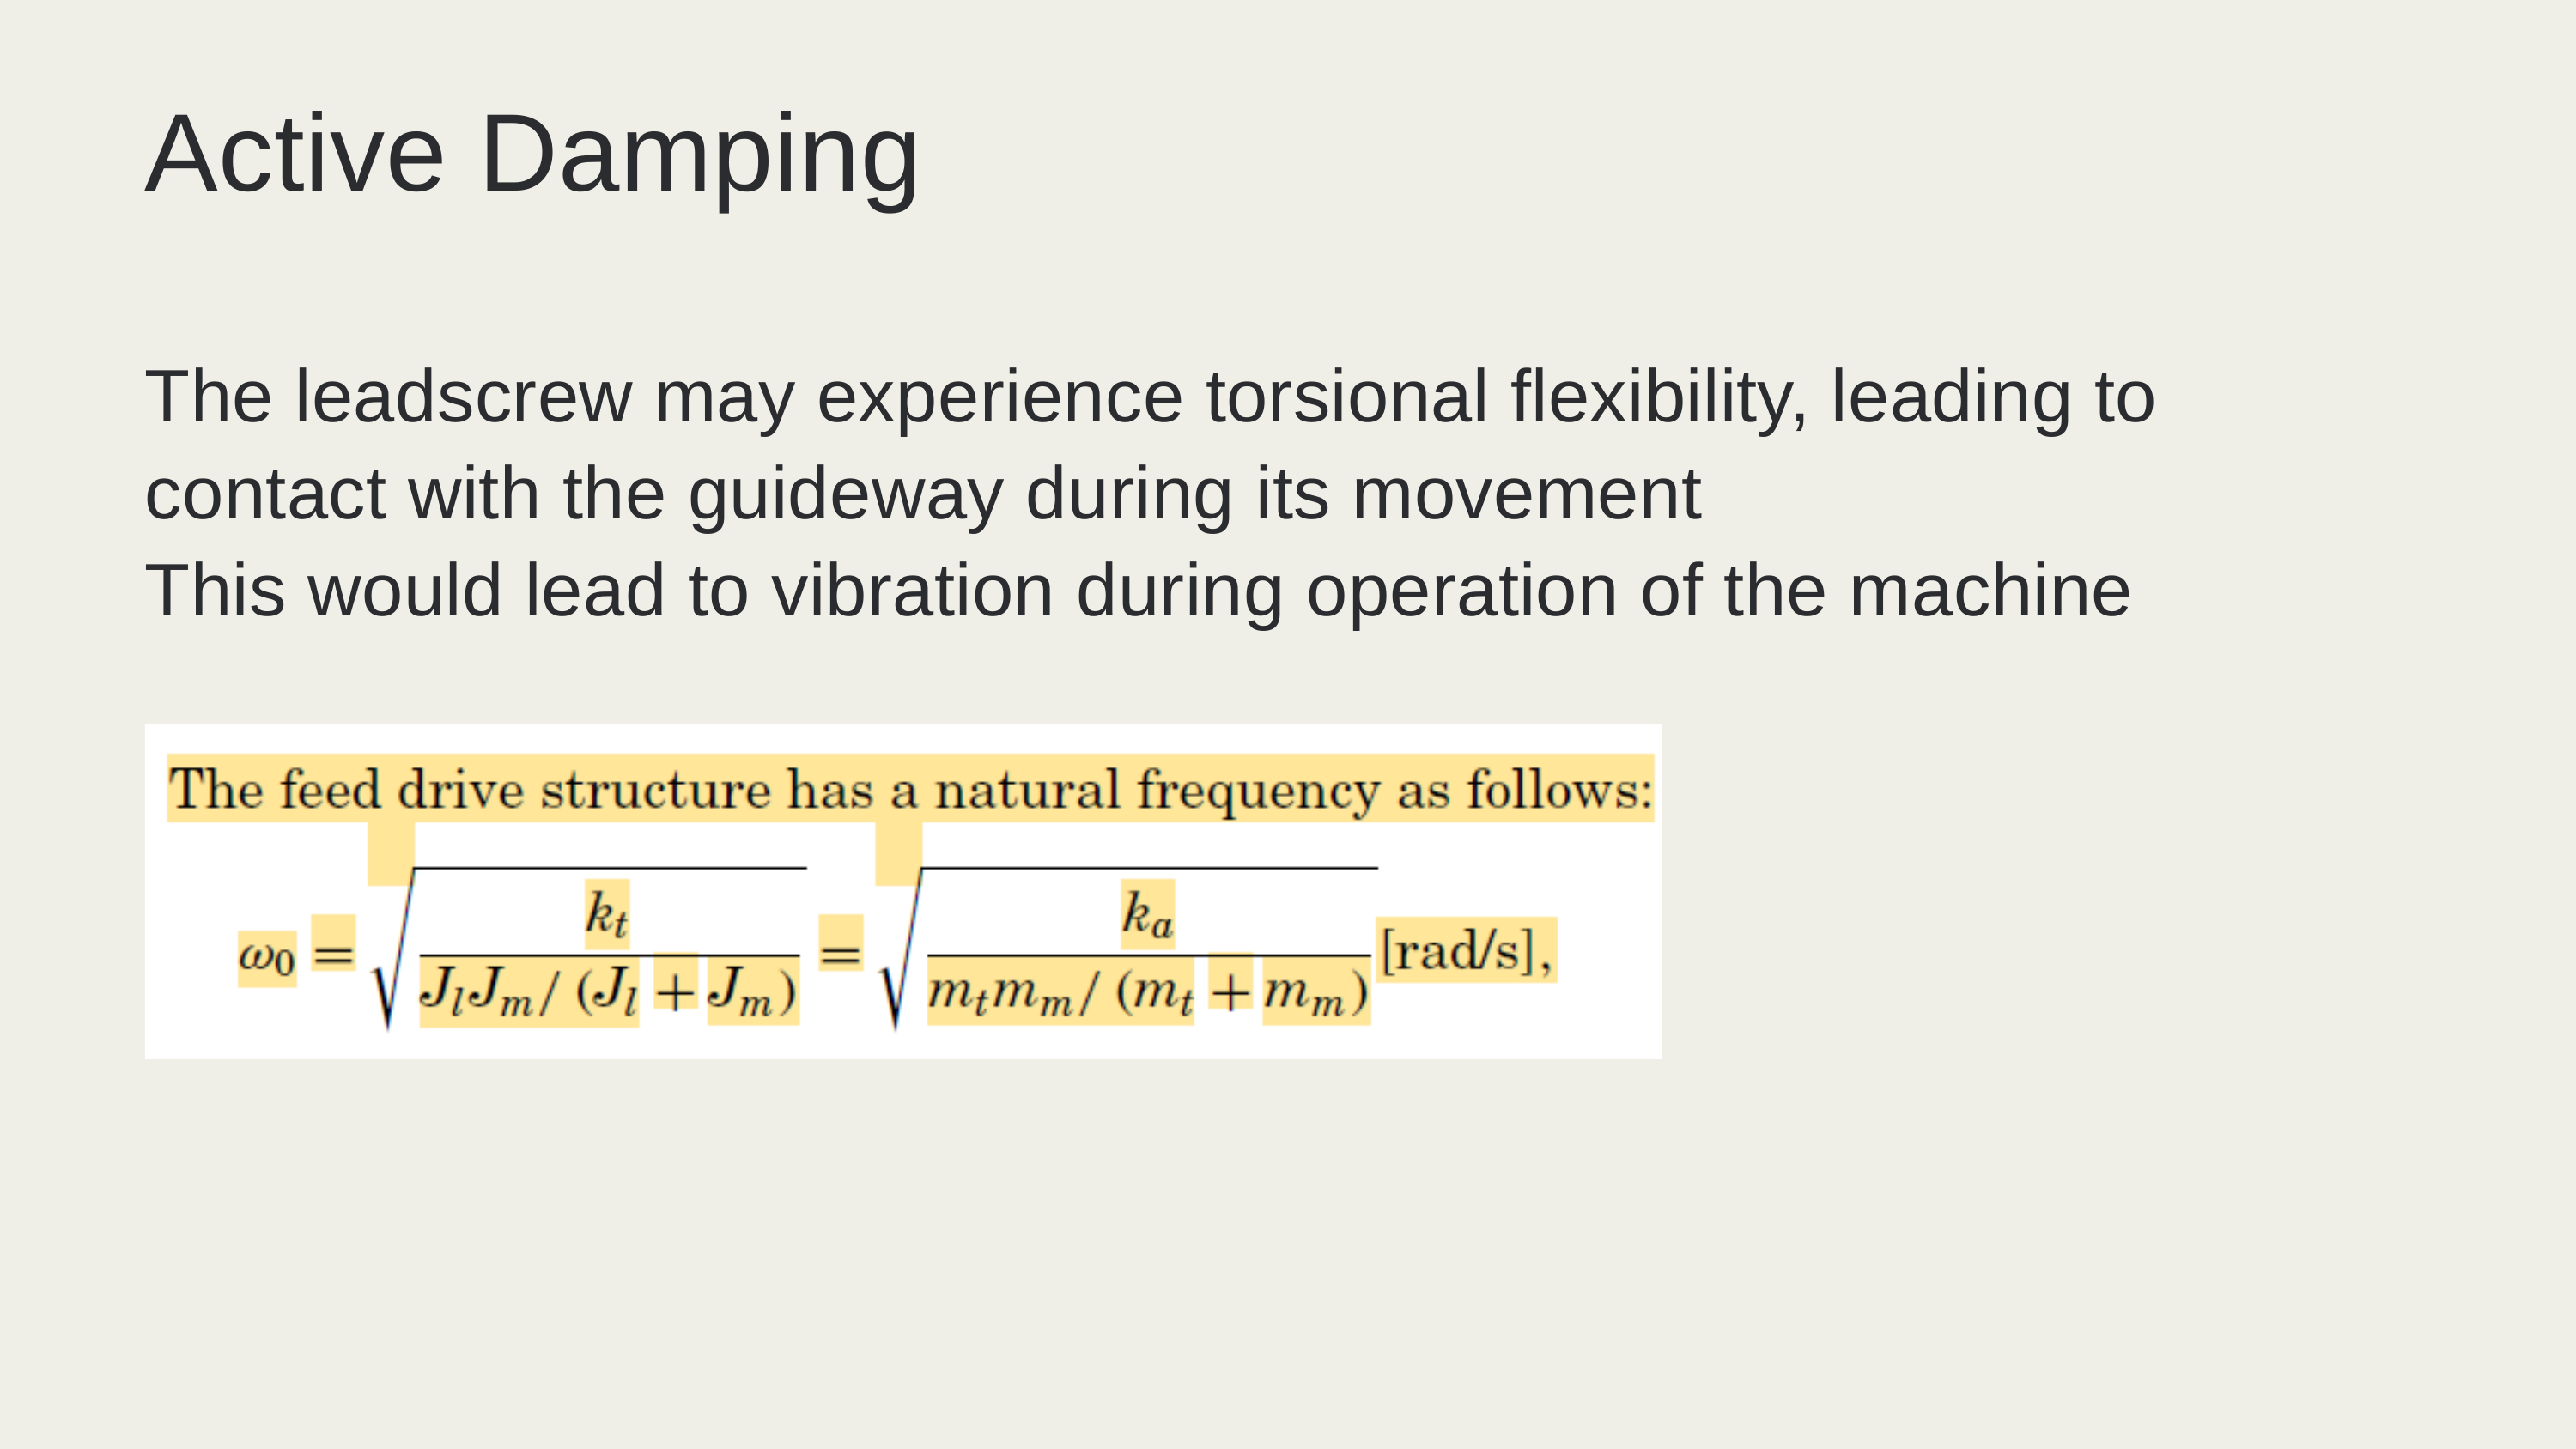

Active Damping
The leadscrew may experience torsional flexibility, leading to contact with the guideway during its movement
This would lead to vibration during operation of the machine